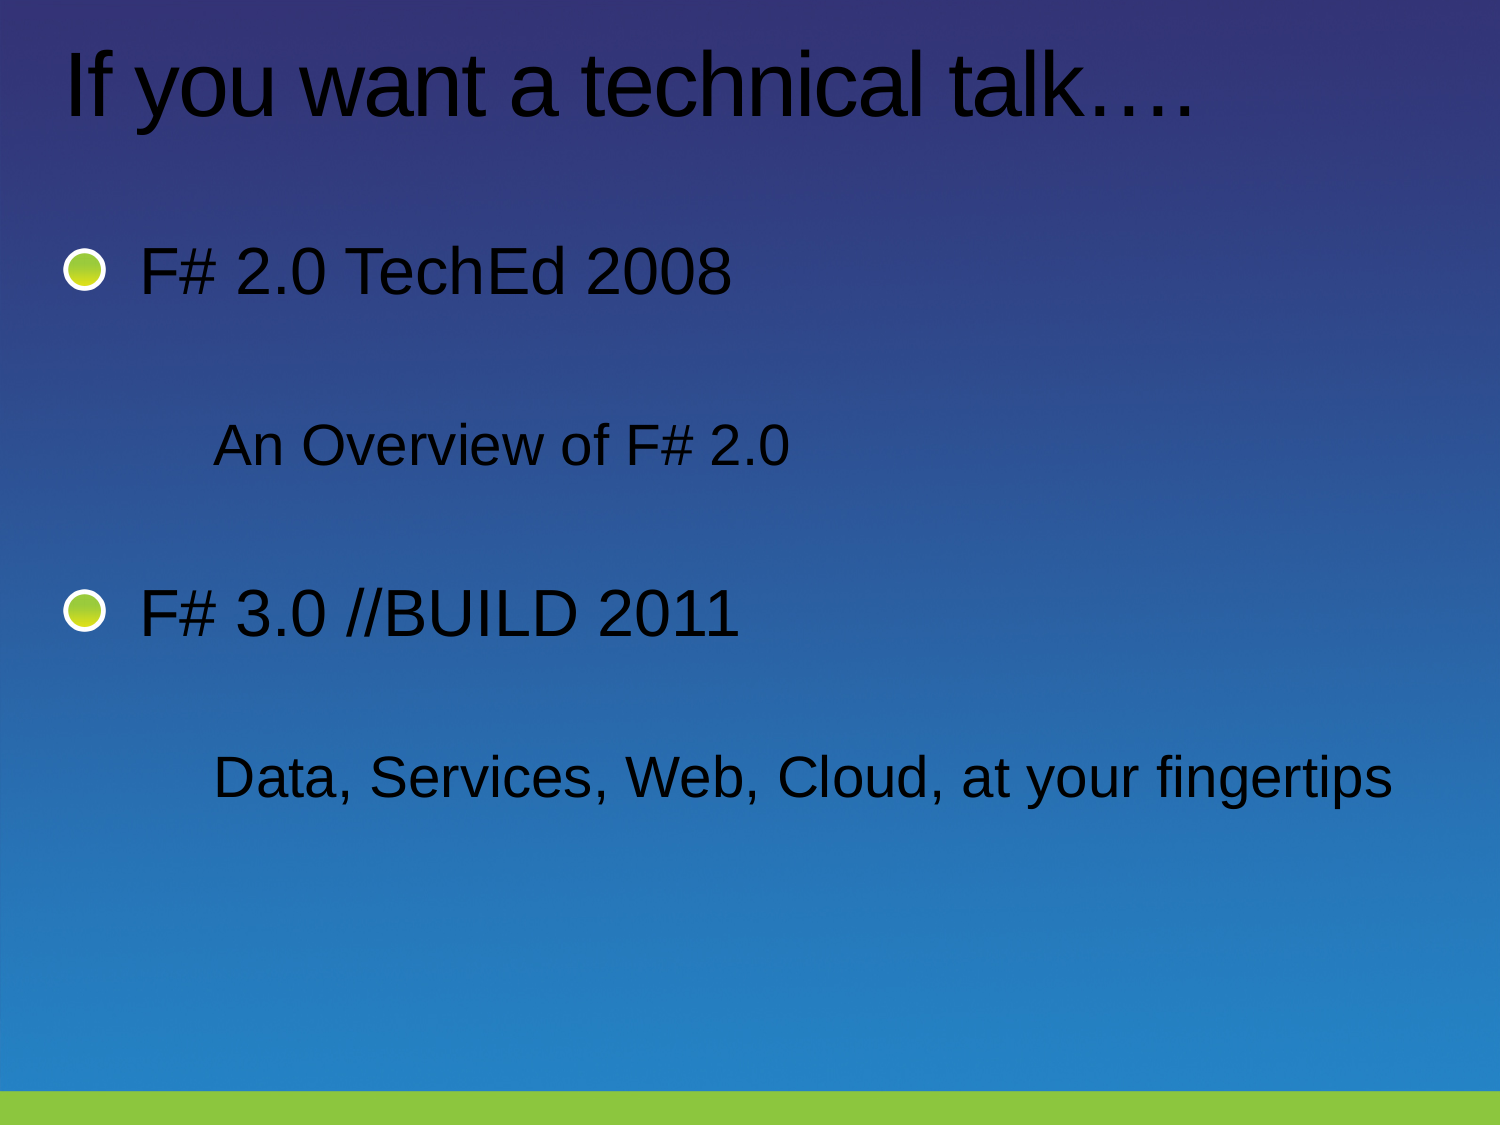

# If you want a technical talk….
F# 2.0 TechEd 2008

	An Overview of F# 2.0

F# 3.0 //BUILD 2011

	Data, Services, Web, Cloud, at your fingertips